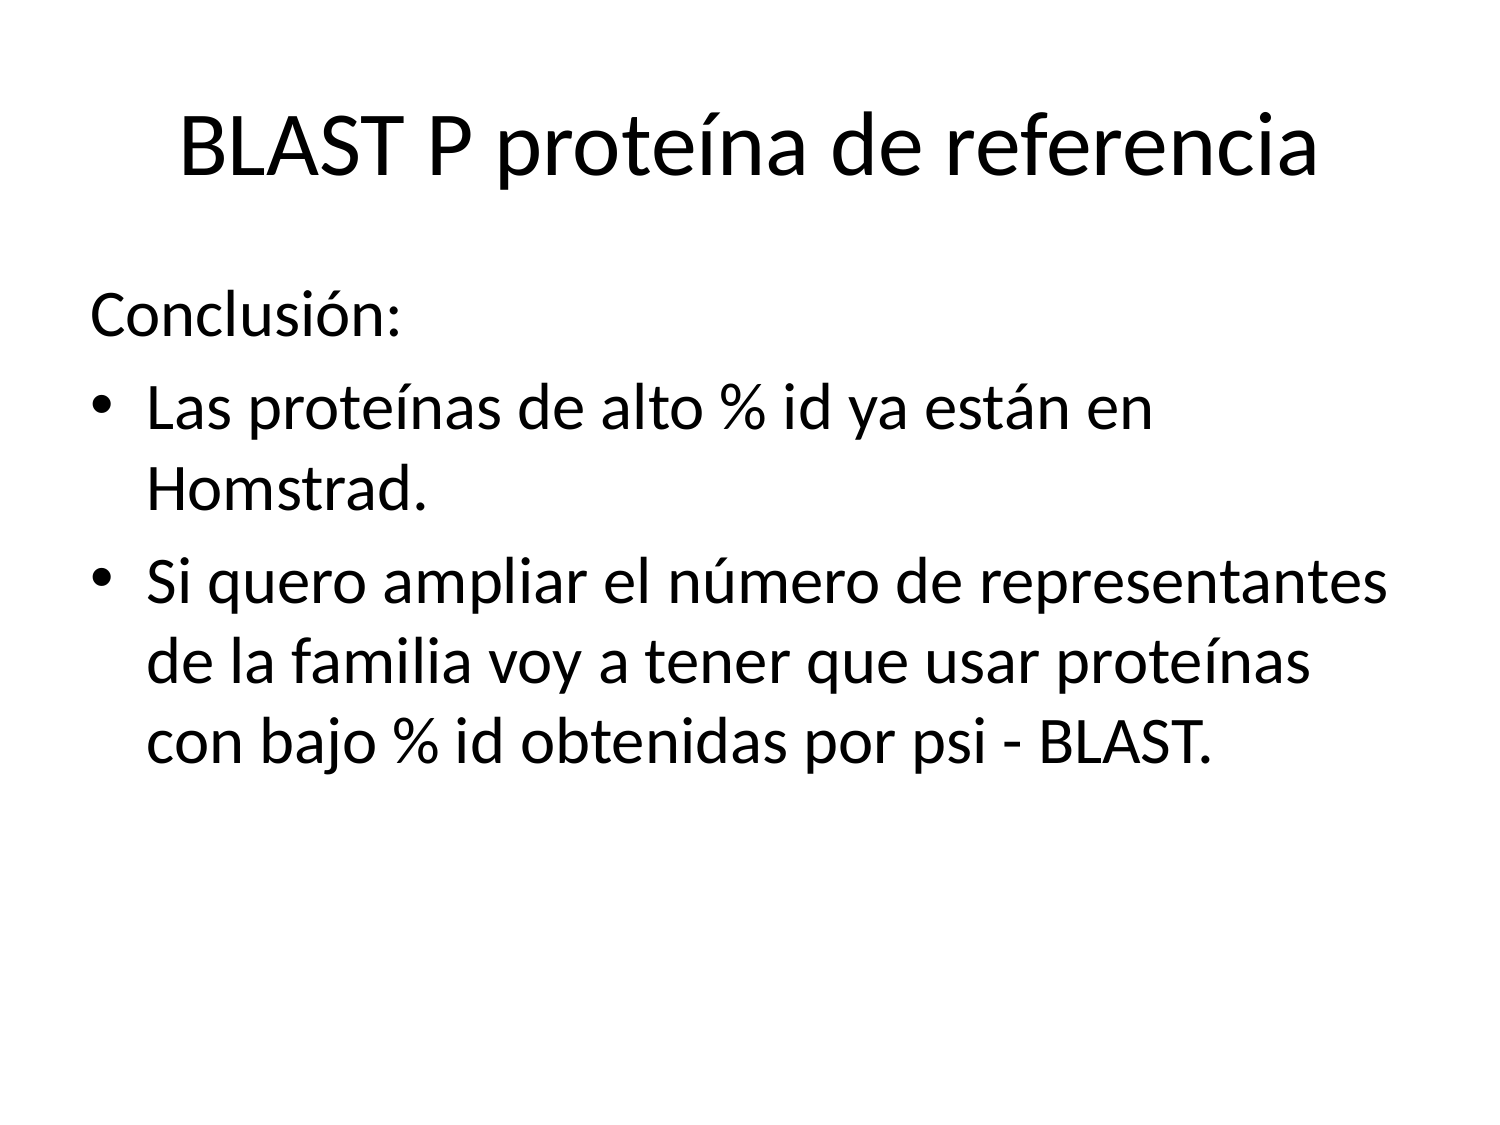

# BLAST P proteína de referencia
Conclusión:
Las proteínas de alto % id ya están en Homstrad.
Si quero ampliar el número de representantes de la familia voy a tener que usar proteínas con bajo % id obtenidas por psi - BLAST.